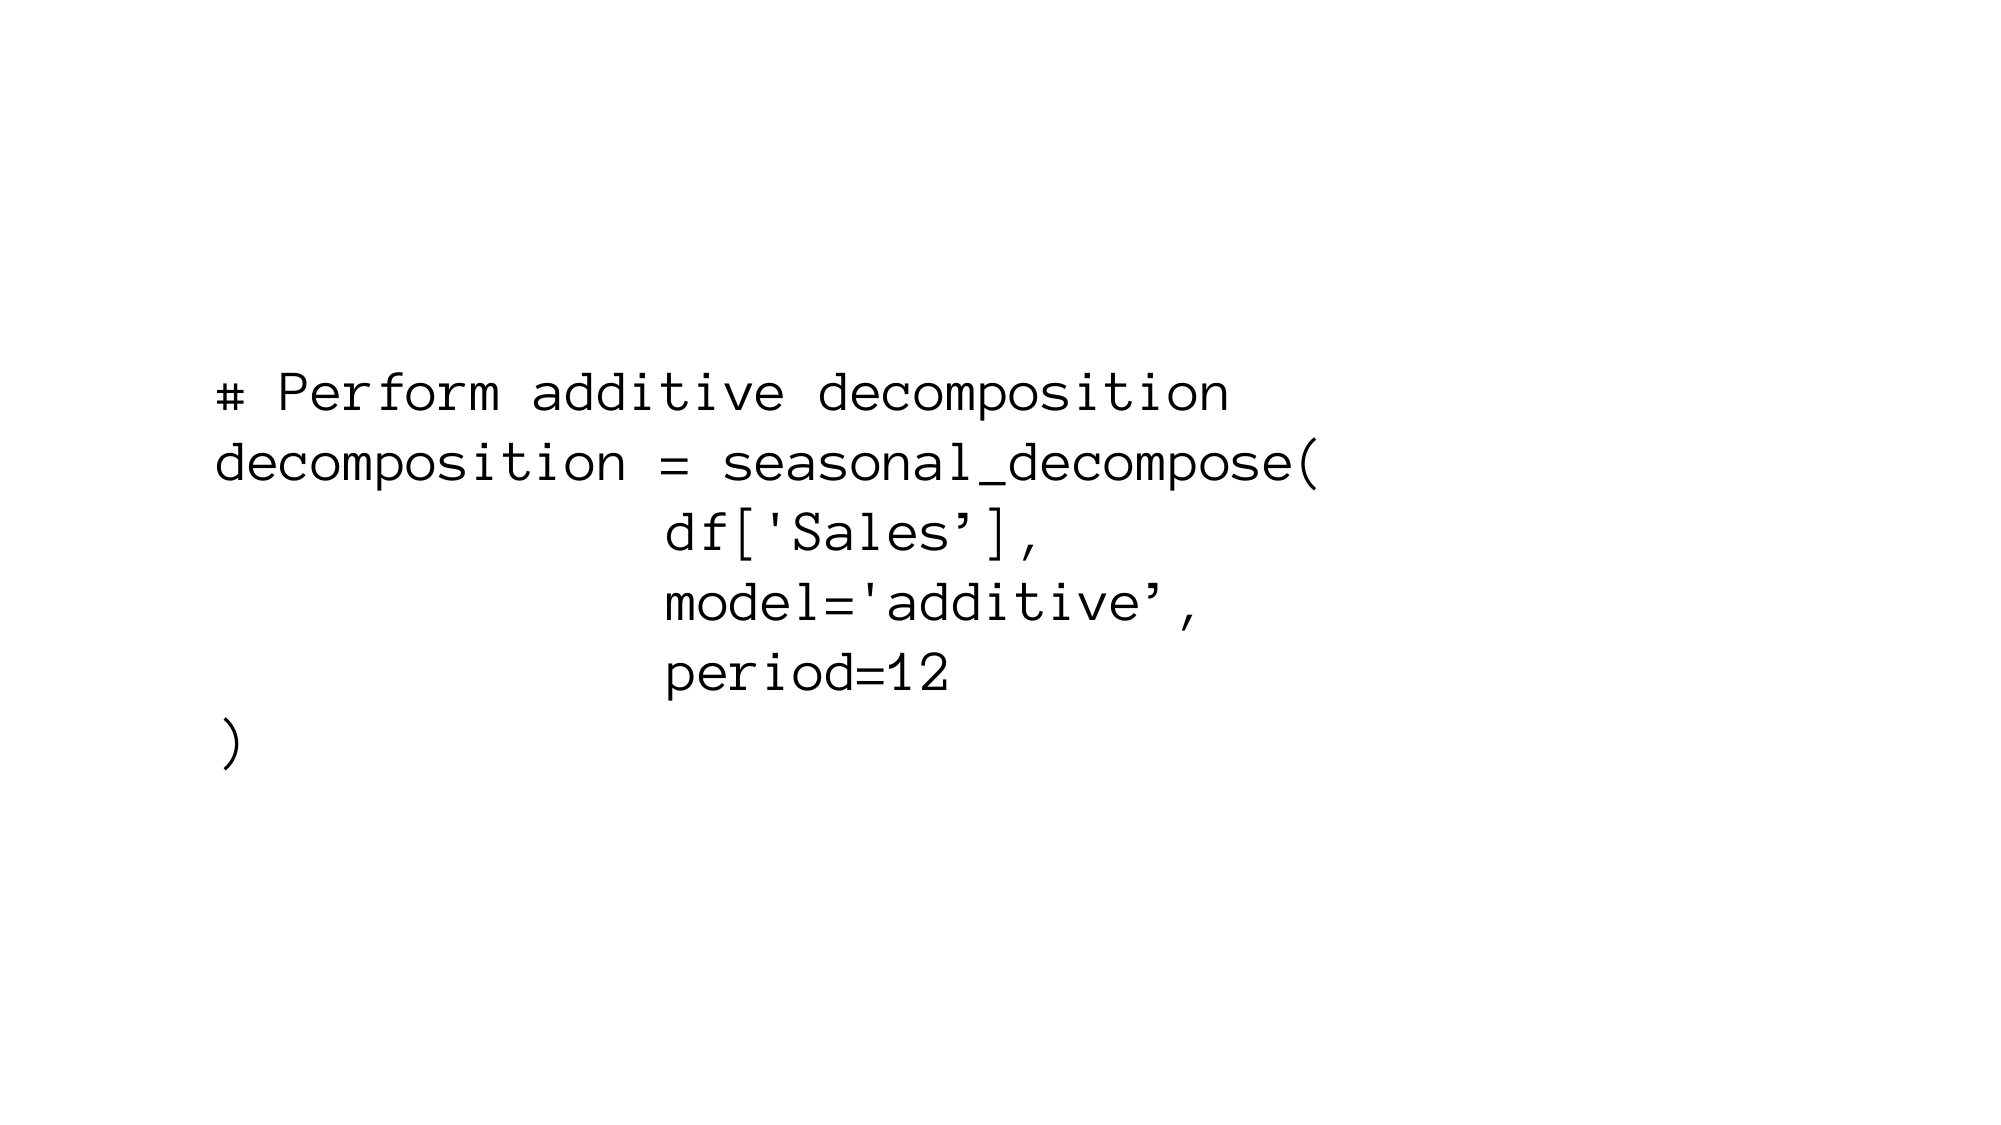

# Perform additive decomposition
decomposition = seasonal_decompose(
			df['Sales’],
			model='additive’,
			period=12
)